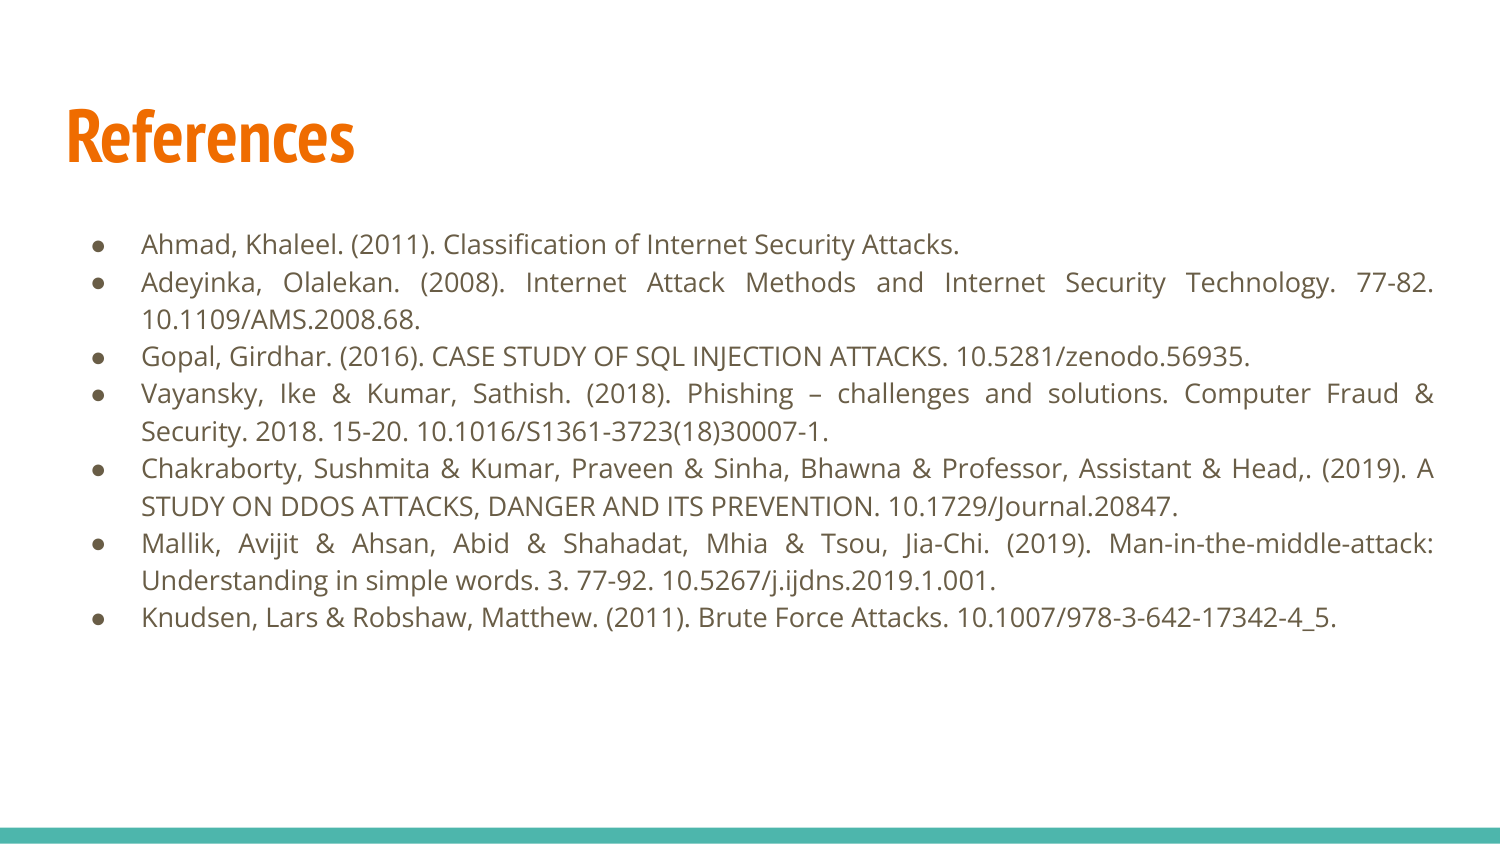

# References
Ahmad, Khaleel. (2011). Classification of Internet Security Attacks.
Adeyinka, Olalekan. (2008). Internet Attack Methods and Internet Security Technology. 77-82. 10.1109/AMS.2008.68.
Gopal, Girdhar. (2016). CASE STUDY OF SQL INJECTION ATTACKS. 10.5281/zenodo.56935.
Vayansky, Ike & Kumar, Sathish. (2018). Phishing – challenges and solutions. Computer Fraud & Security. 2018. 15-20. 10.1016/S1361-3723(18)30007-1.
Chakraborty, Sushmita & Kumar, Praveen & Sinha, Bhawna & Professor, Assistant & Head,. (2019). A STUDY ON DDOS ATTACKS, DANGER AND ITS PREVENTION. 10.1729/Journal.20847.
Mallik, Avijit & Ahsan, Abid & Shahadat, Mhia & Tsou, Jia-Chi. (2019). Man-in-the-middle-attack: Understanding in simple words. 3. 77-92. 10.5267/j.ijdns.2019.1.001.
Knudsen, Lars & Robshaw, Matthew. (2011). Brute Force Attacks. 10.1007/978-3-642-17342-4_5.